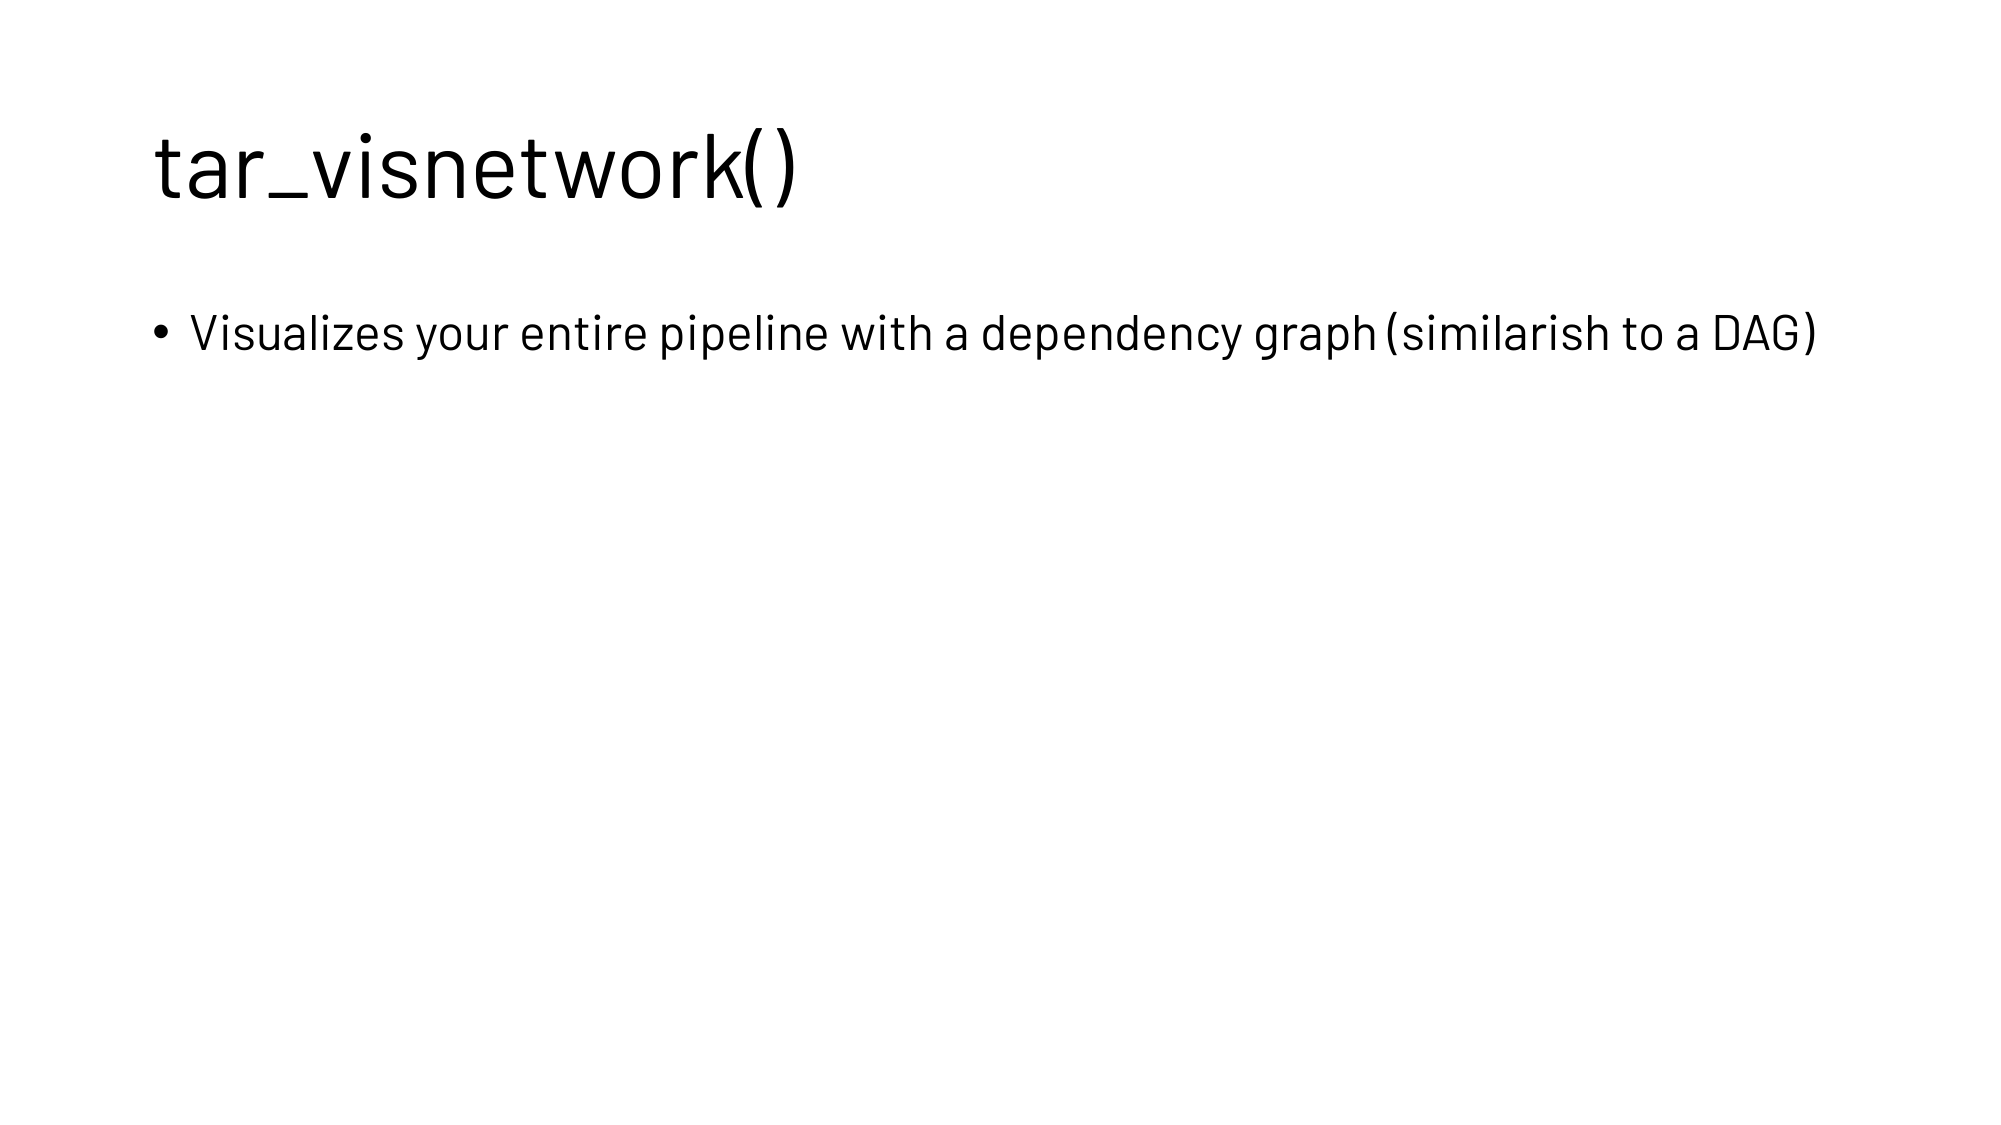

# tar_visnetwork()
Visualizes your entire pipeline with a dependency graph (similarish to a DAG)